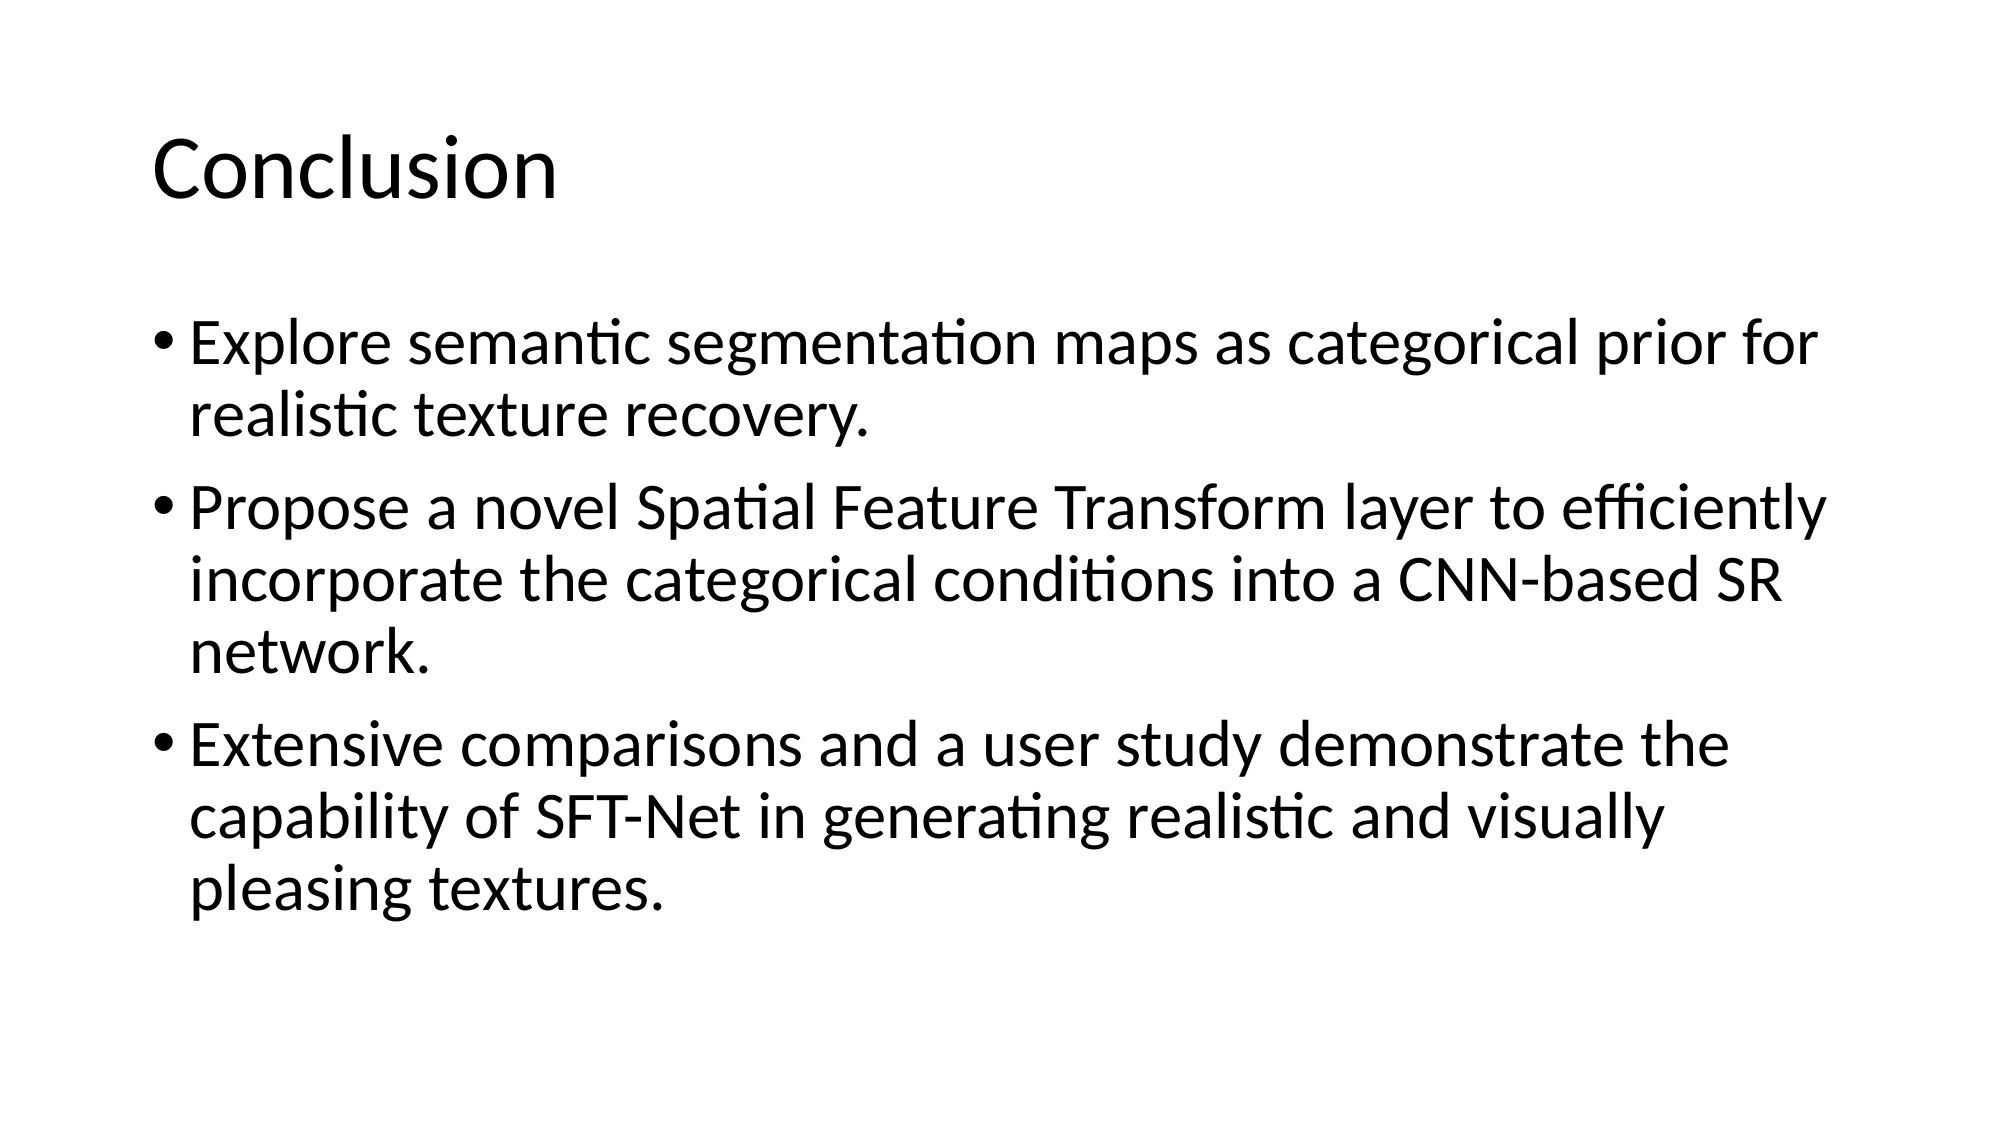

# Conclusion
Explore semantic segmentation maps as categorical prior for realistic texture recovery.
Propose a novel Spatial Feature Transform layer to efficiently incorporate the categorical conditions into a CNN-based SR network.
Extensive comparisons and a user study demonstrate the capability of SFT-Net in generating realistic and visually pleasing textures.